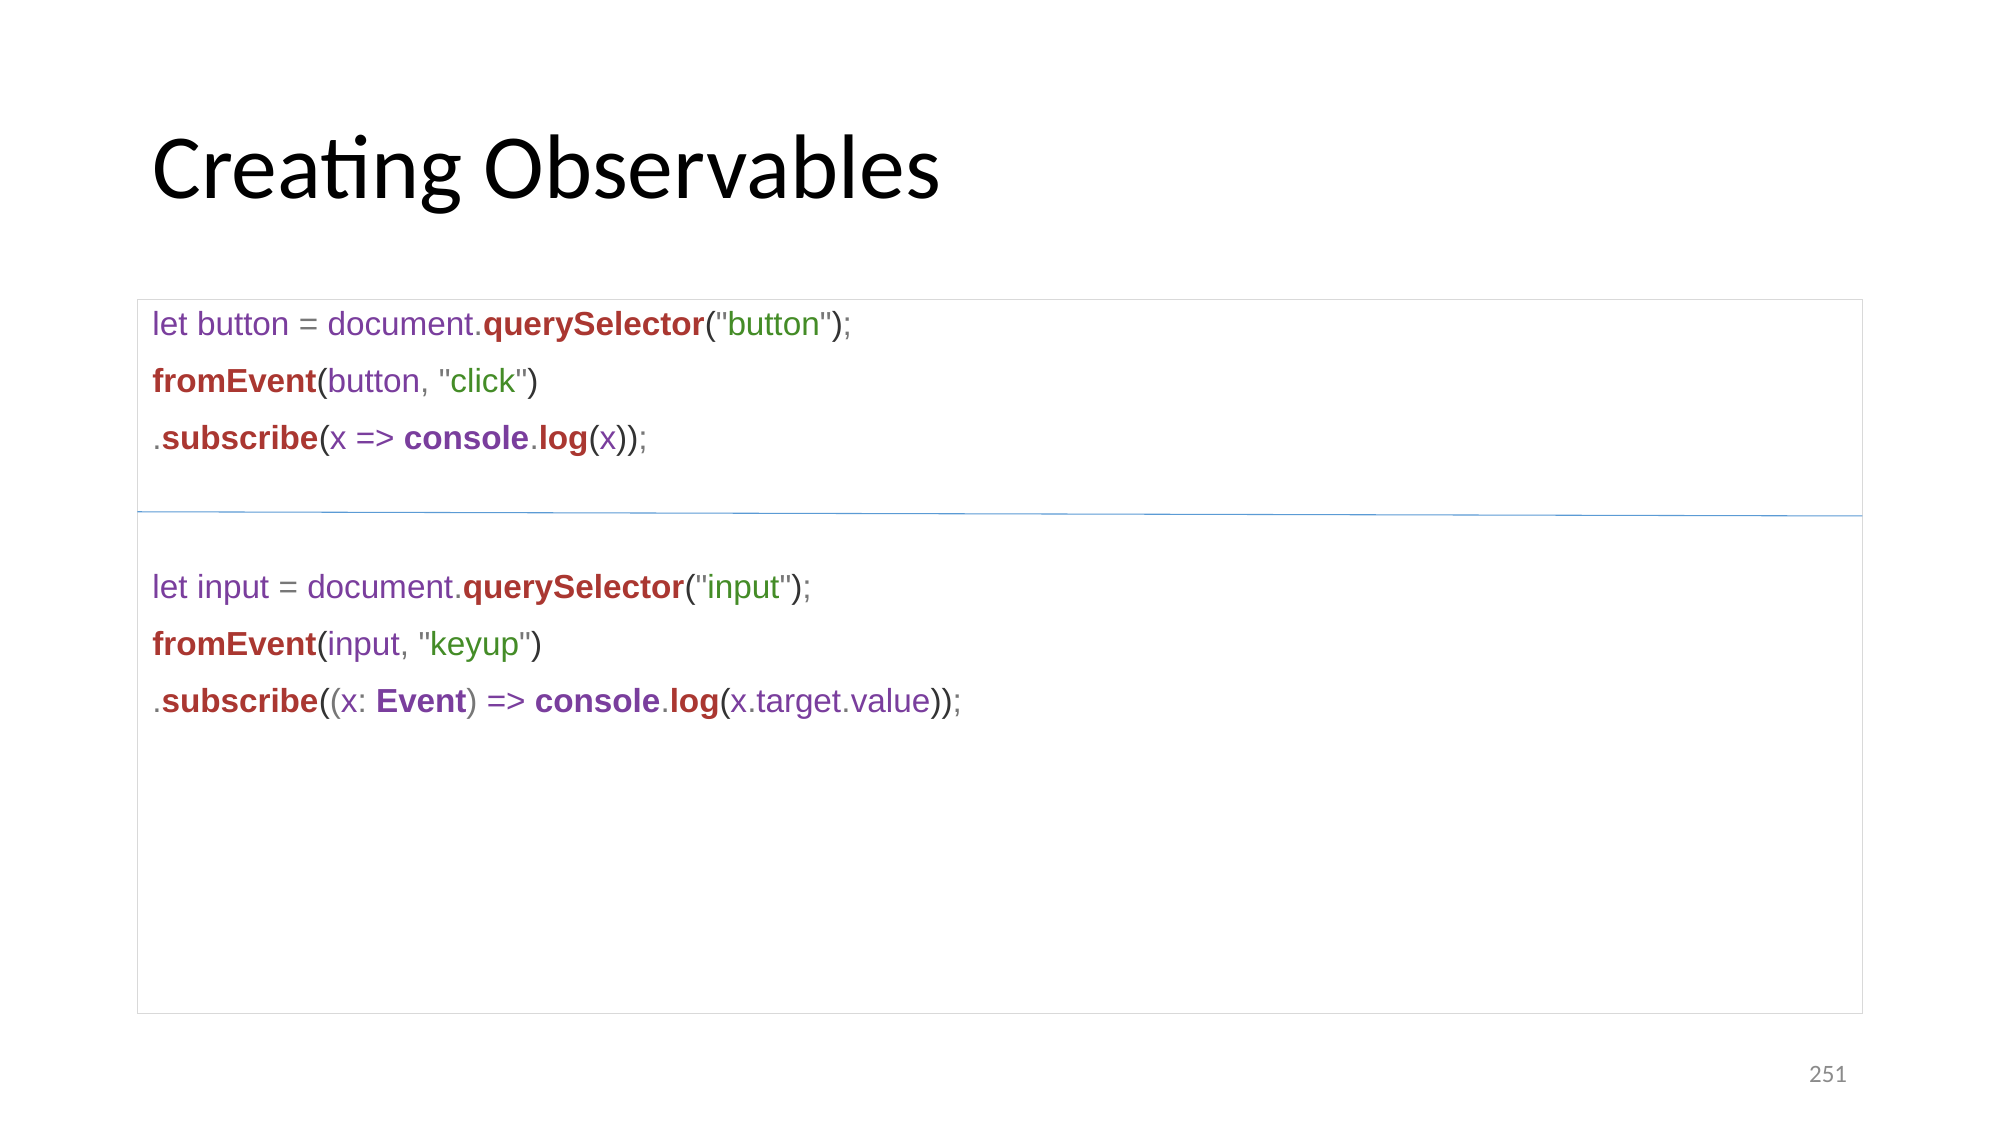

# Creating Observables
let button = document.querySelector("button");
fromEvent(button, "click")
.subscribe(x => console.log(x));

let input = document.querySelector("input");
fromEvent(input, "keyup")
.subscribe((x: Event) => console.log(x.target.value));

251